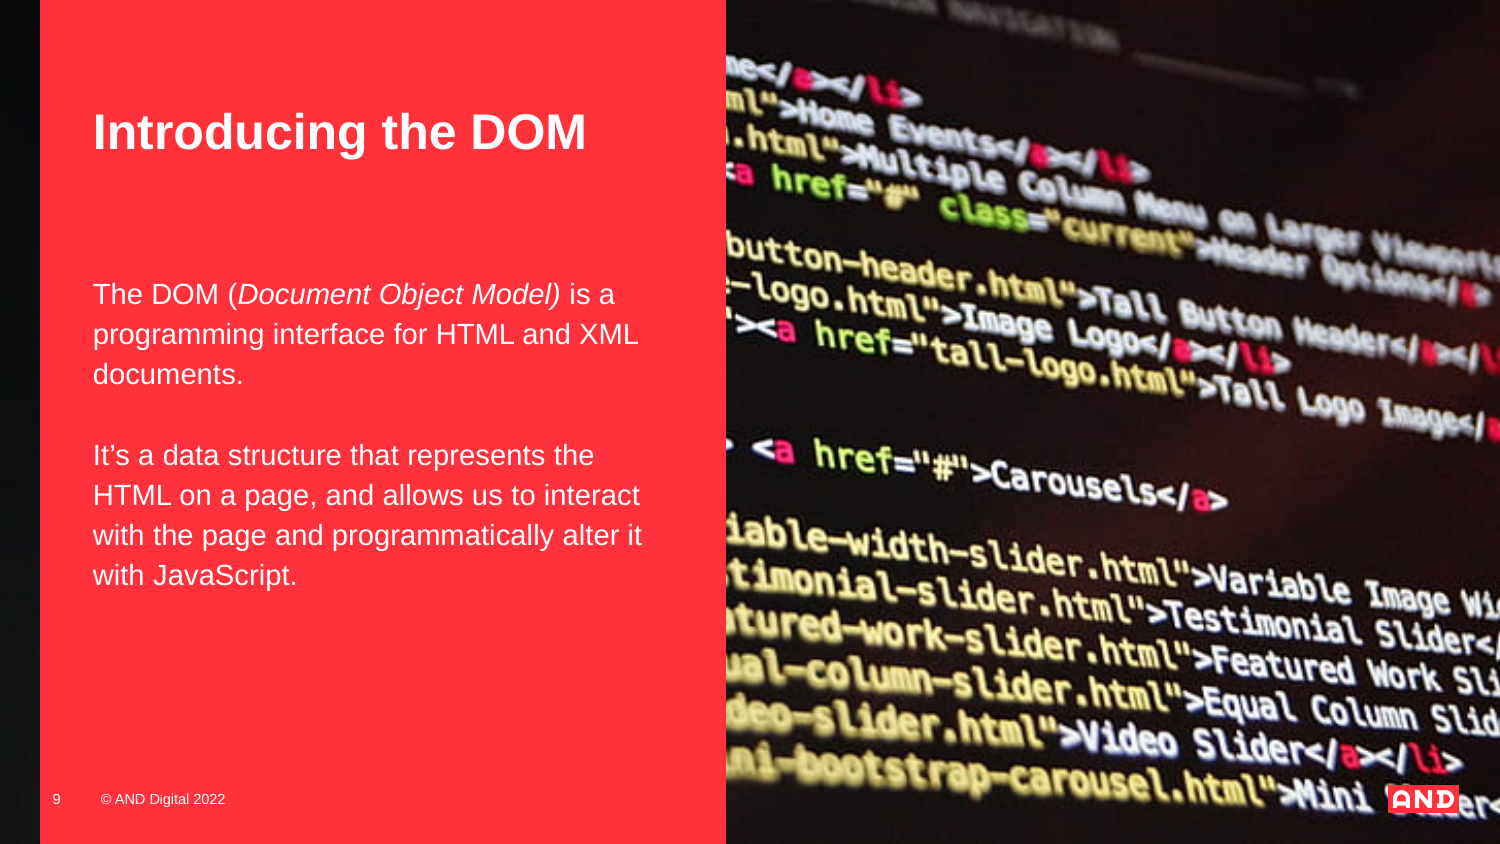

# Introducing the DOM

The DOM (Document Object Model) is a programming interface for HTML and XML documents.

It’s a data structure that represents the HTML on a page, and allows us to interact with the page and programmatically alter it with JavaScript.
9
© AND Digital 2022